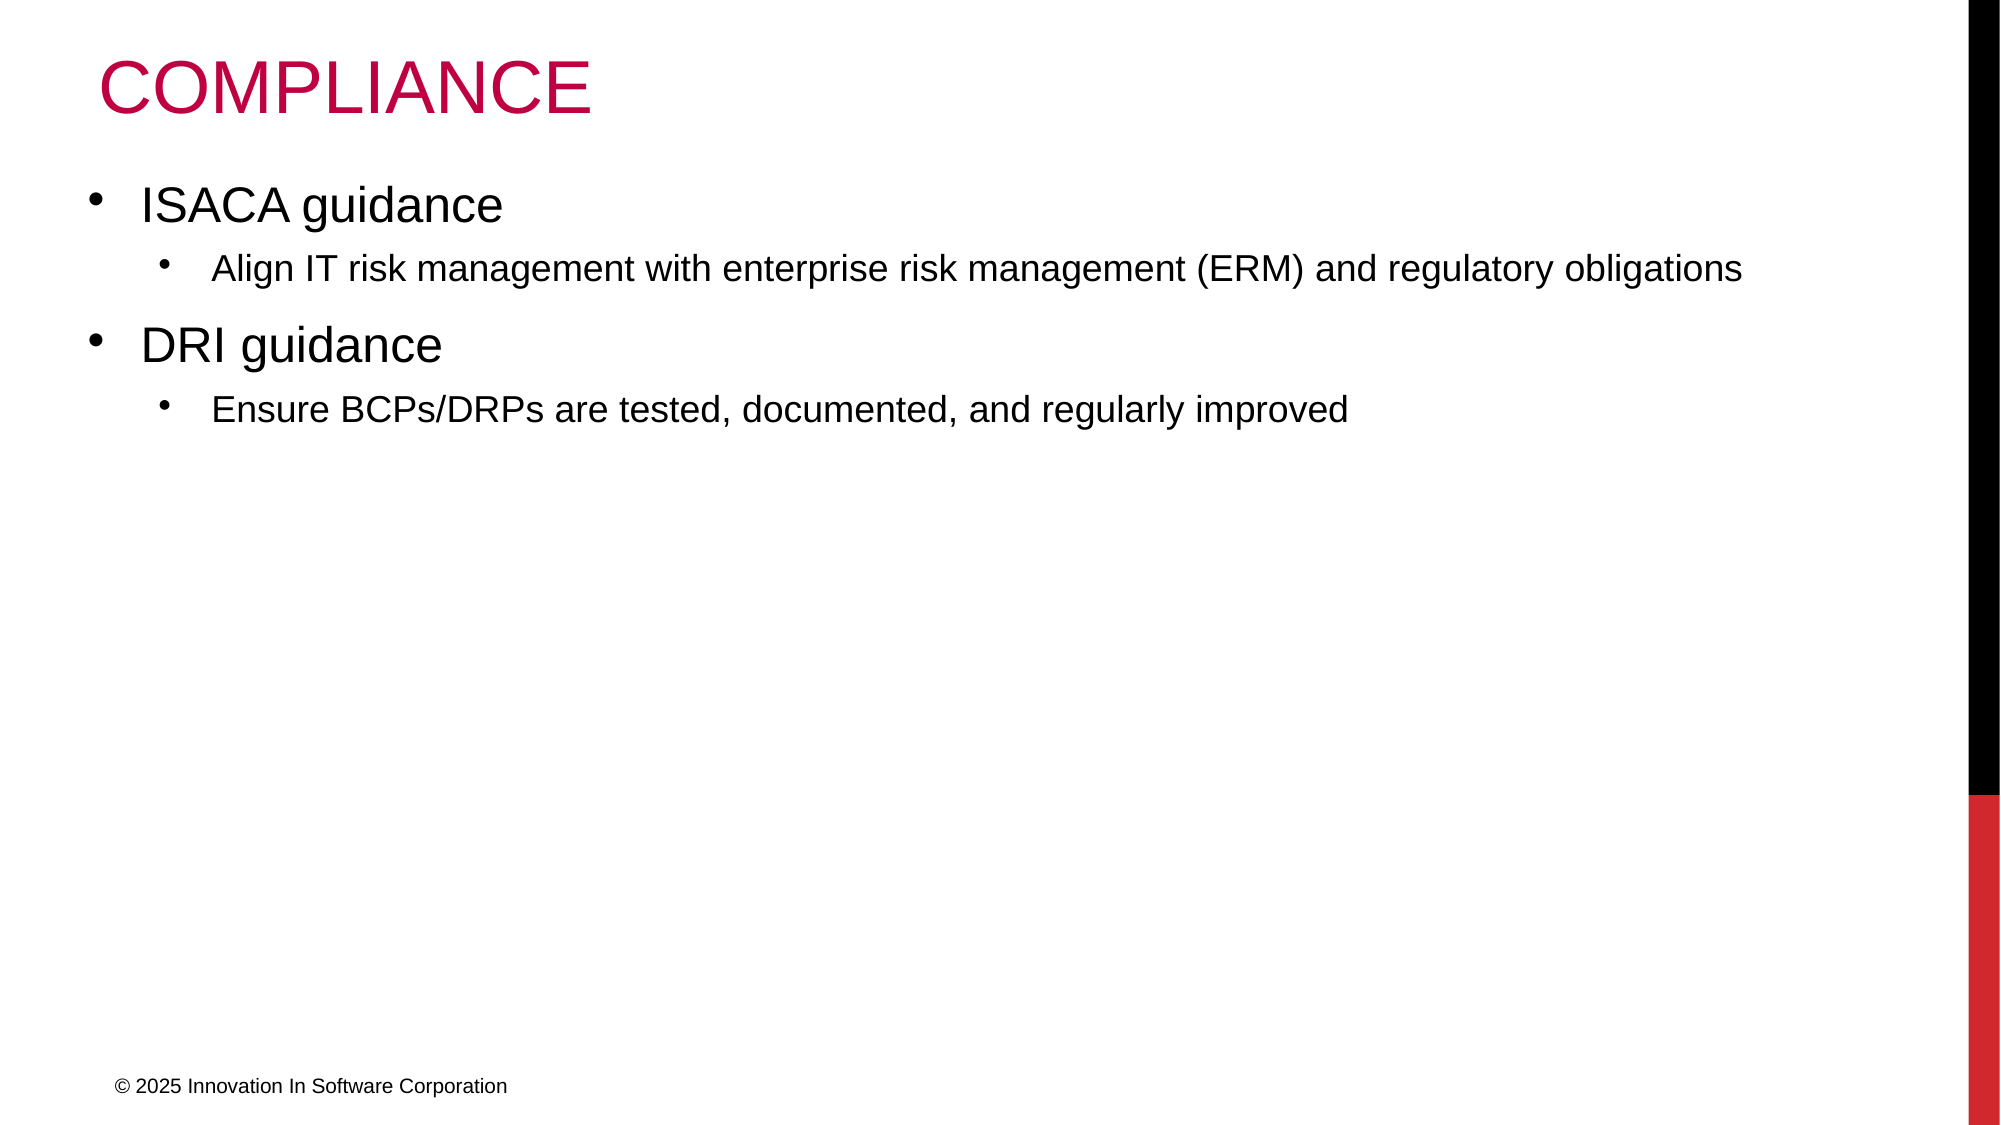

# Compliance
ISACA guidance
Align IT risk management with enterprise risk management (ERM) and regulatory obligations
DRI guidance
Ensure BCPs/DRPs are tested, documented, and regularly improved
© 2025 Innovation In Software Corporation